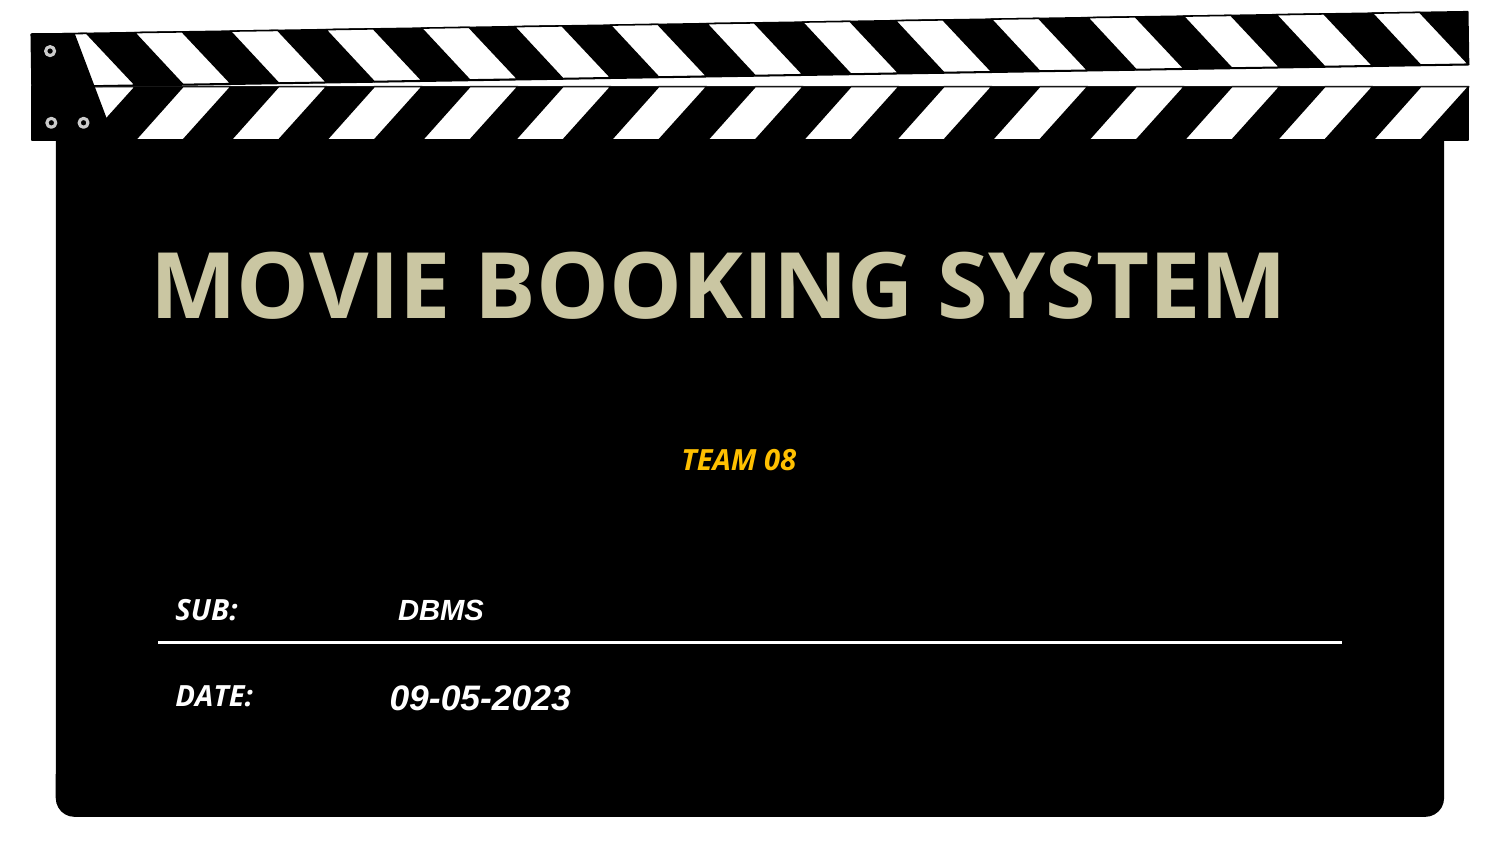

# MOVIE BOOKING SYSTEM
TEAM 08
SUB:
DBMS
DATE:
09-05-2023